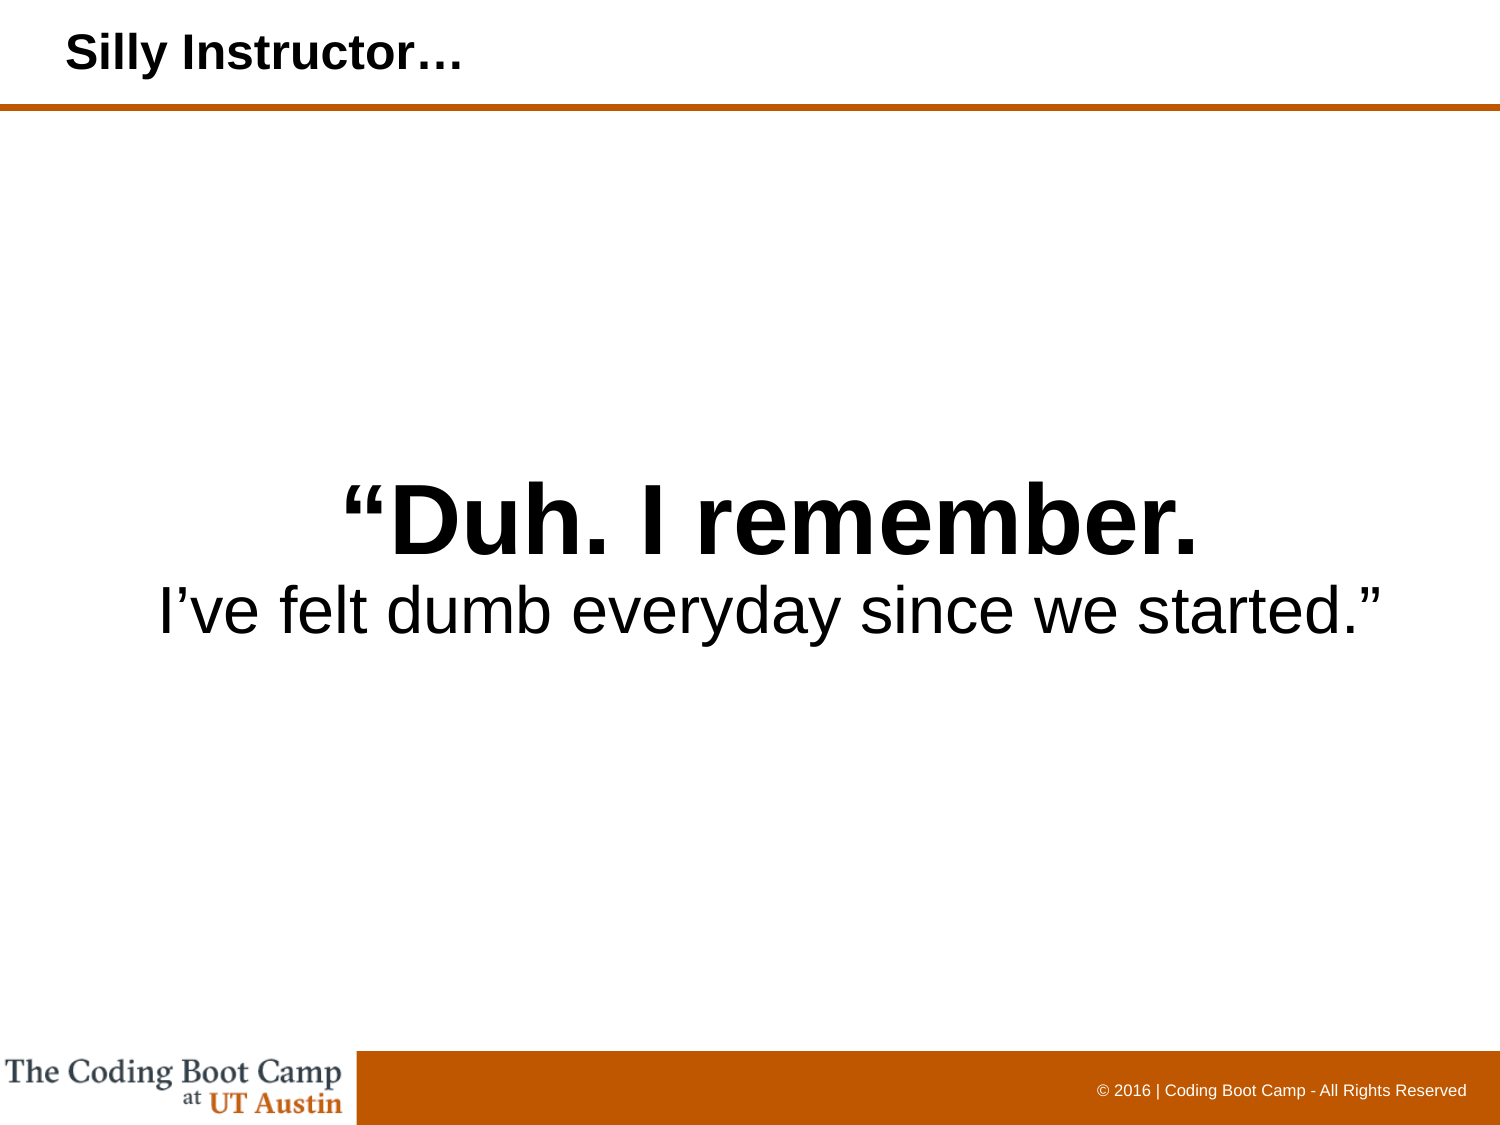

# Silly Instructor…

“Duh. I remember.
I’ve felt dumb everyday since we started.”